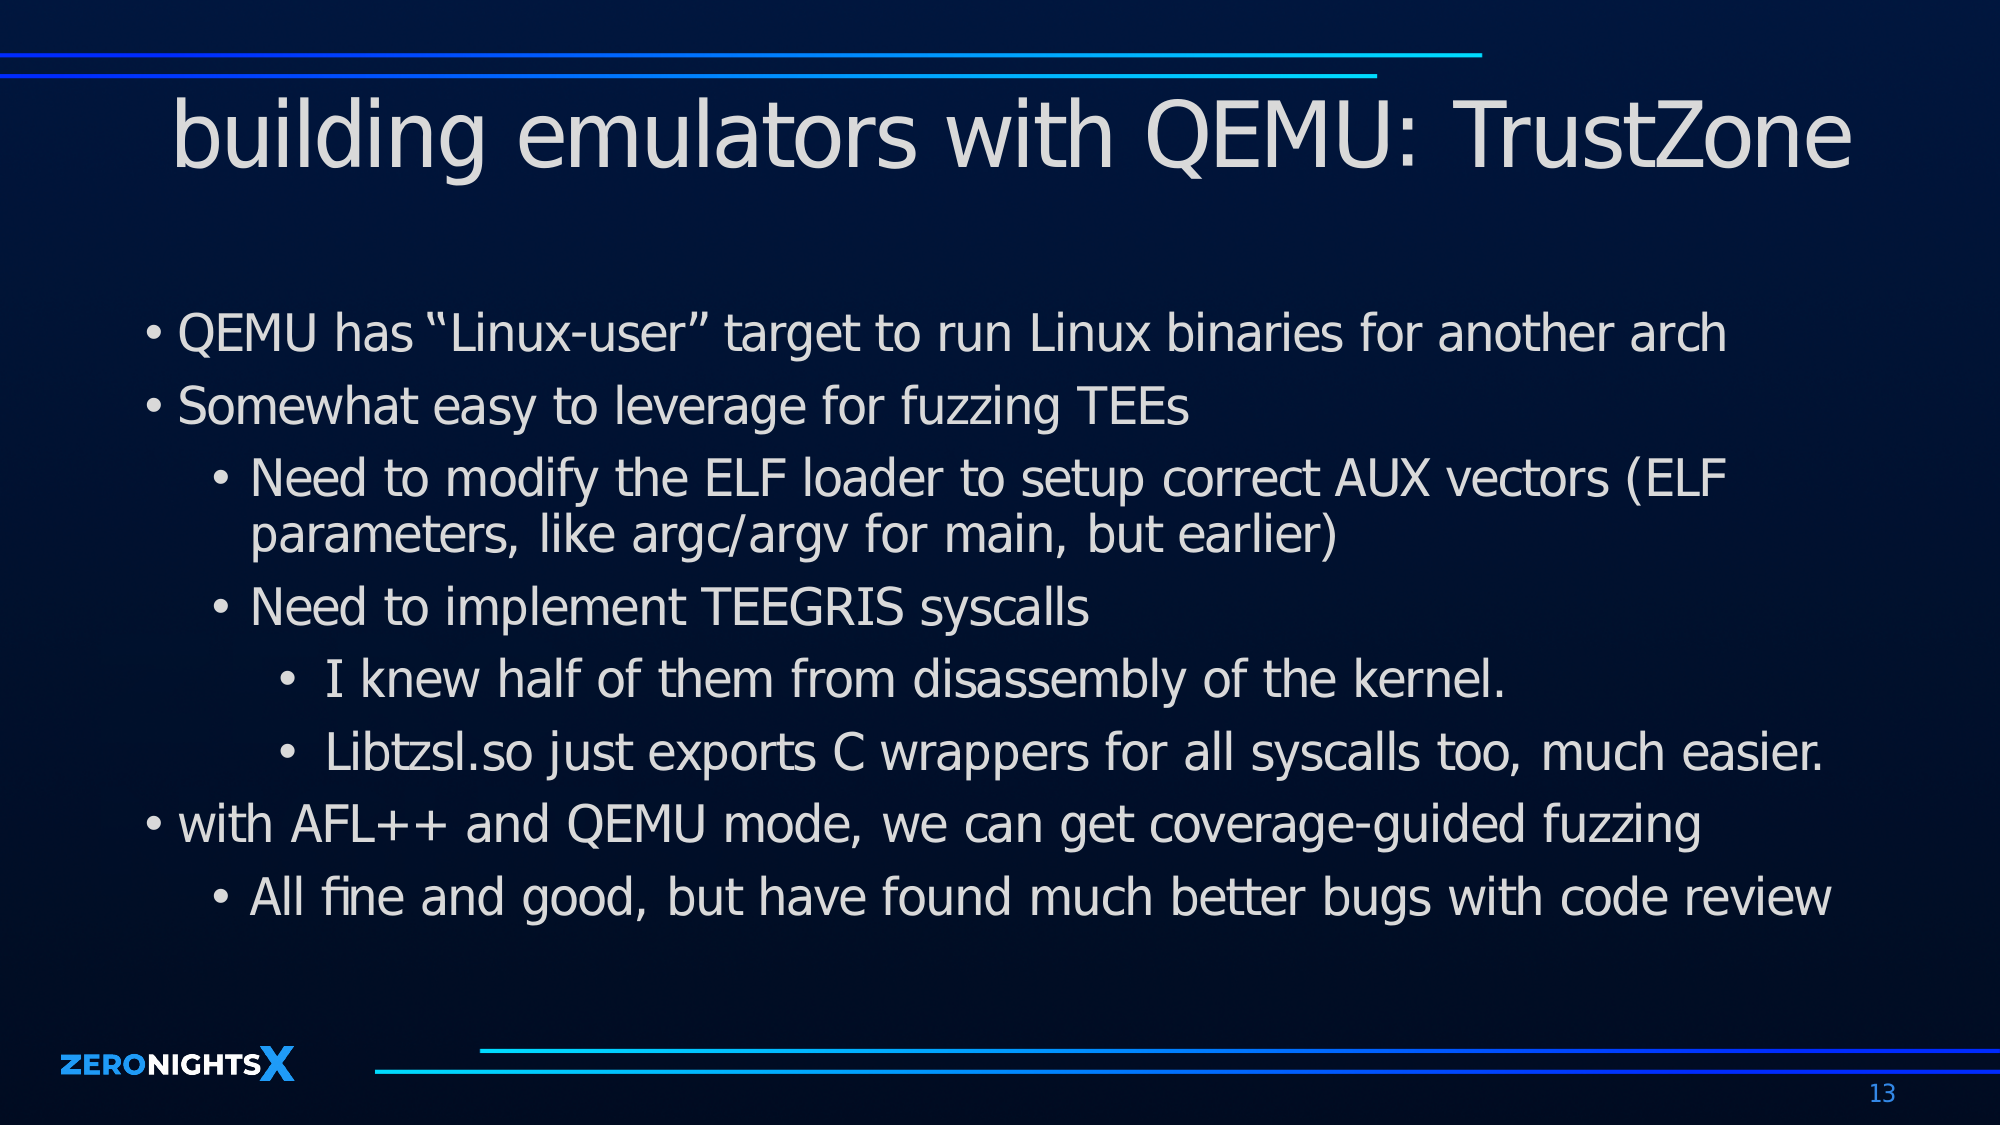

# building emulators with QEMU: TrustZone
QEMU has “Linux-user” target to run Linux binaries for another arch
Somewhat easy to leverage for fuzzing TEEs
Need to modify the ELF loader to setup correct AUX vectors (ELF parameters, like argc/argv for main, but earlier)
Need to implement TEEGRIS syscalls
I knew half of them from disassembly of the kernel.
Libtzsl.so just exports C wrappers for all syscalls too, much easier.
with AFL++ and QEMU mode, we can get coverage-guided fuzzing
All fine and good, but have found much better bugs with code review
13